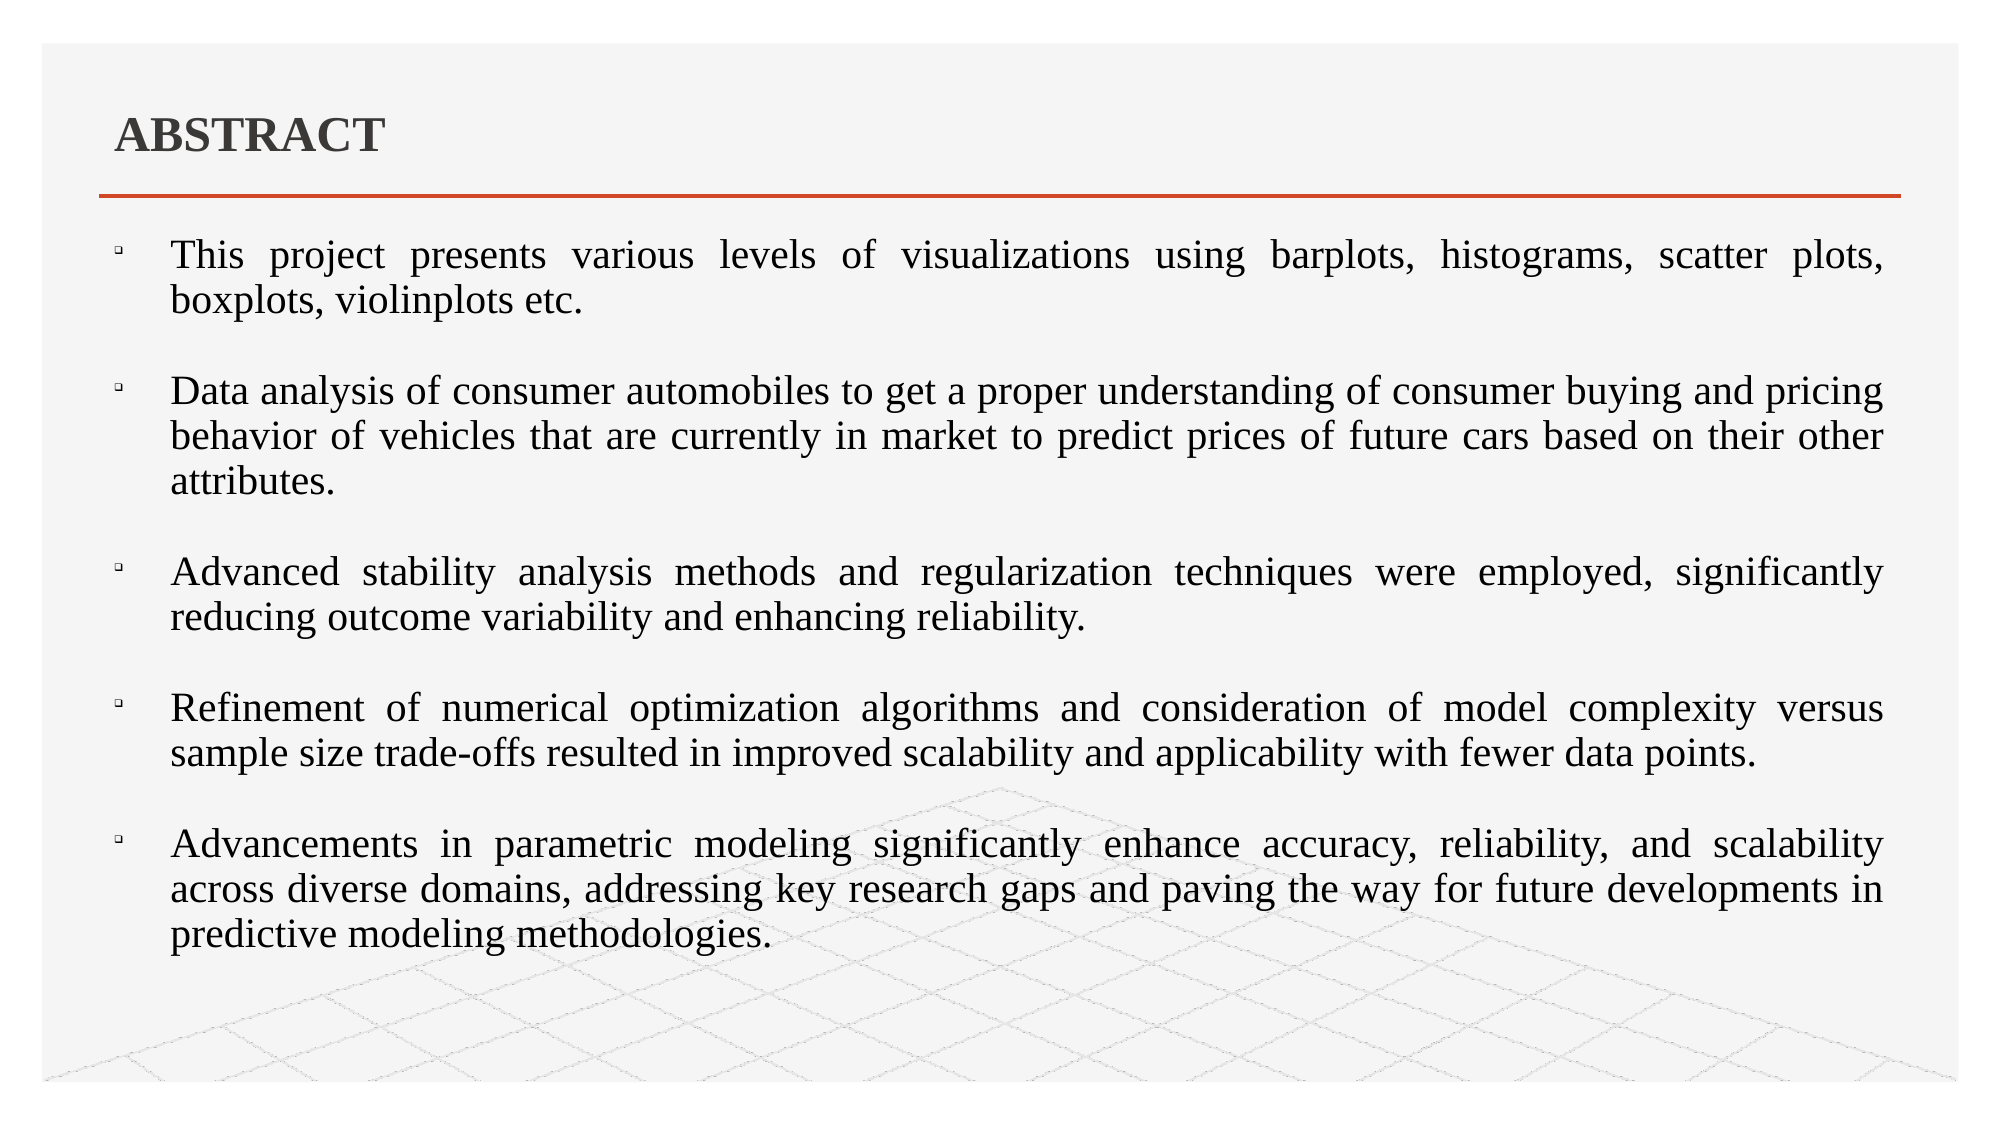

# ABSTRACT
This project presents various levels of visualizations using barplots, histograms, scatter plots, boxplots, violinplots etc.
Data analysis of consumer automobiles to get a proper understanding of consumer buying and pricing behavior of vehicles that are currently in market to predict prices of future cars based on their other attributes.
Advanced stability analysis methods and regularization techniques were employed, significantly reducing outcome variability and enhancing reliability.
Refinement of numerical optimization algorithms and consideration of model complexity versus sample size trade-offs resulted in improved scalability and applicability with fewer data points.
Advancements in parametric modeling significantly enhance accuracy, reliability, and scalability across diverse domains, addressing key research gaps and paving the way for future developments in predictive modeling methodologies.